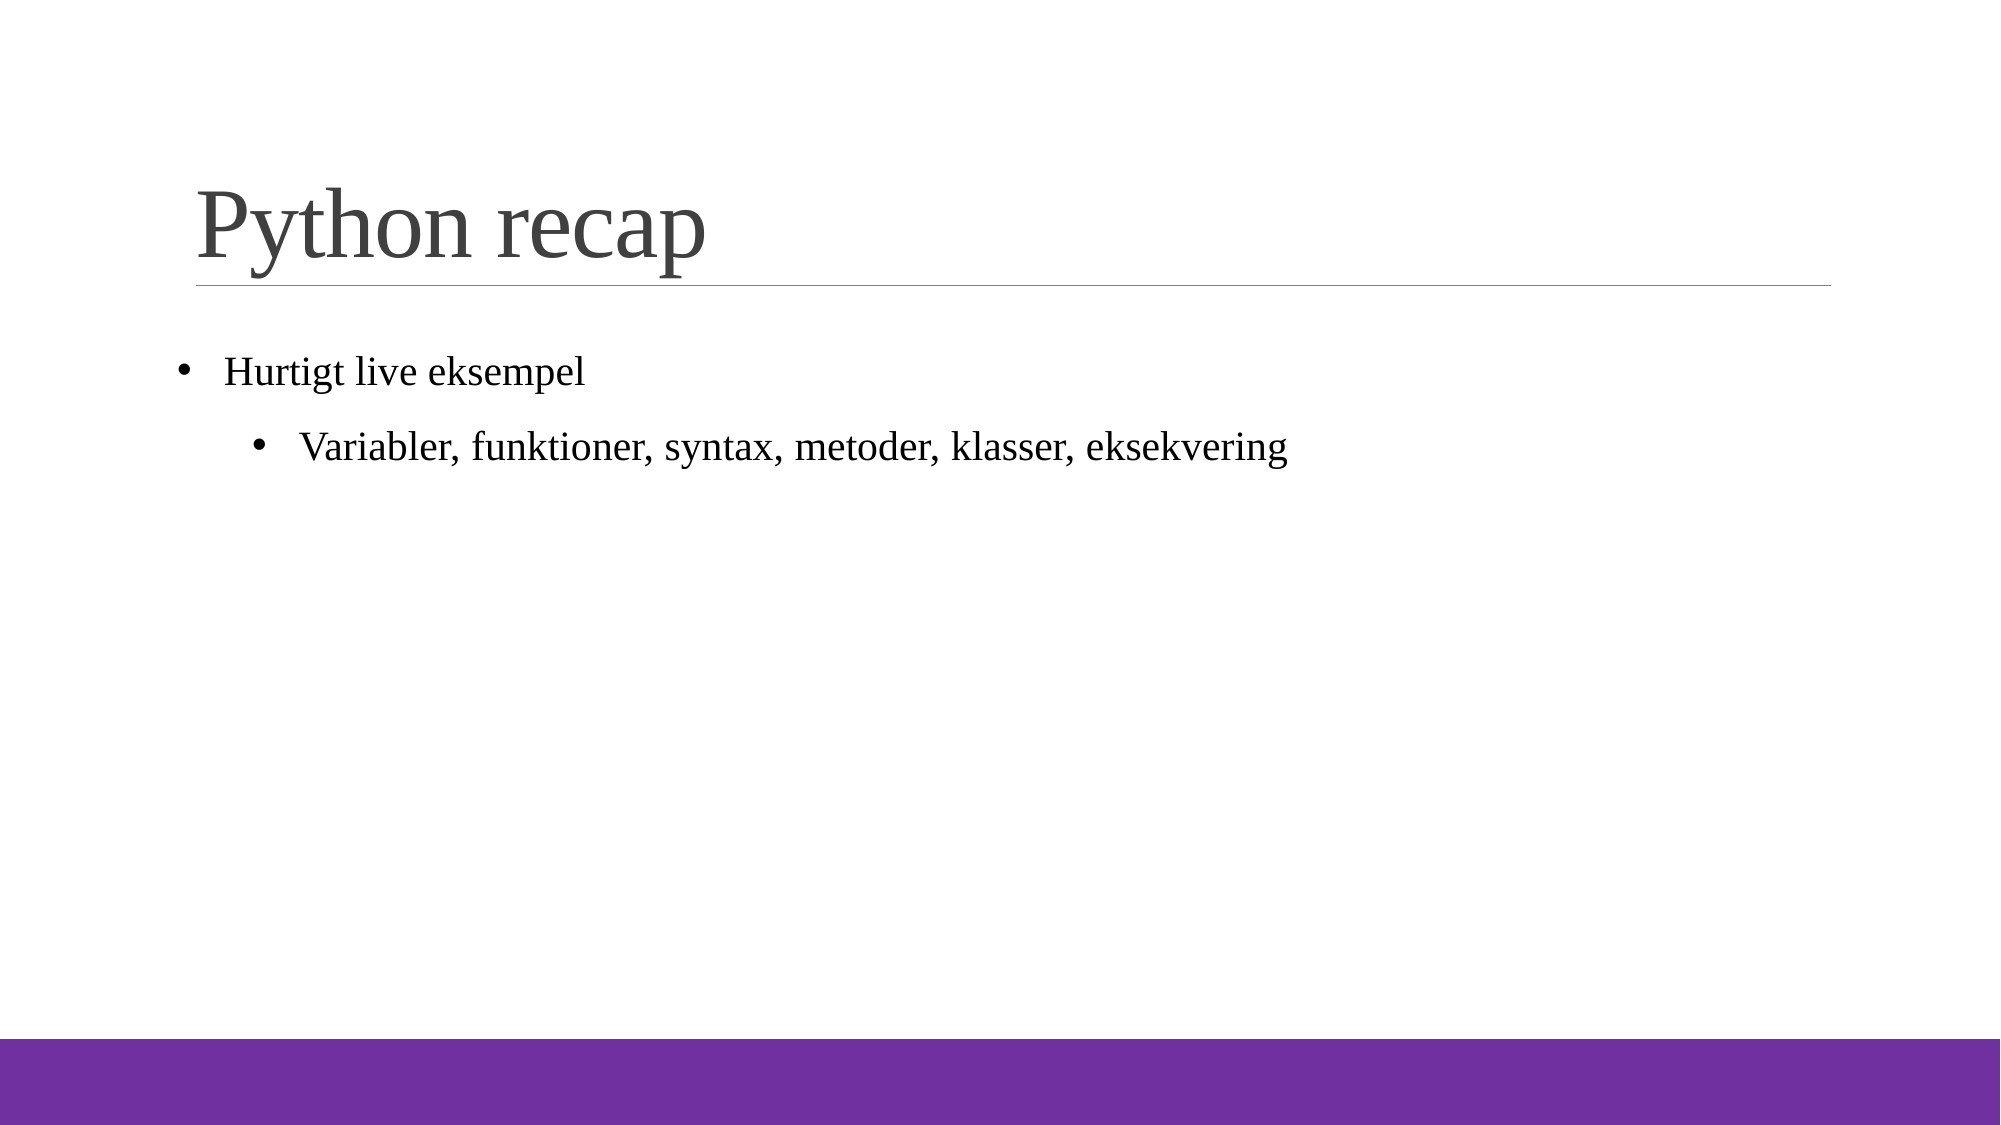

# Python recap
Hurtigt live eksempel
Variabler, funktioner, syntax, metoder, klasser, eksekvering